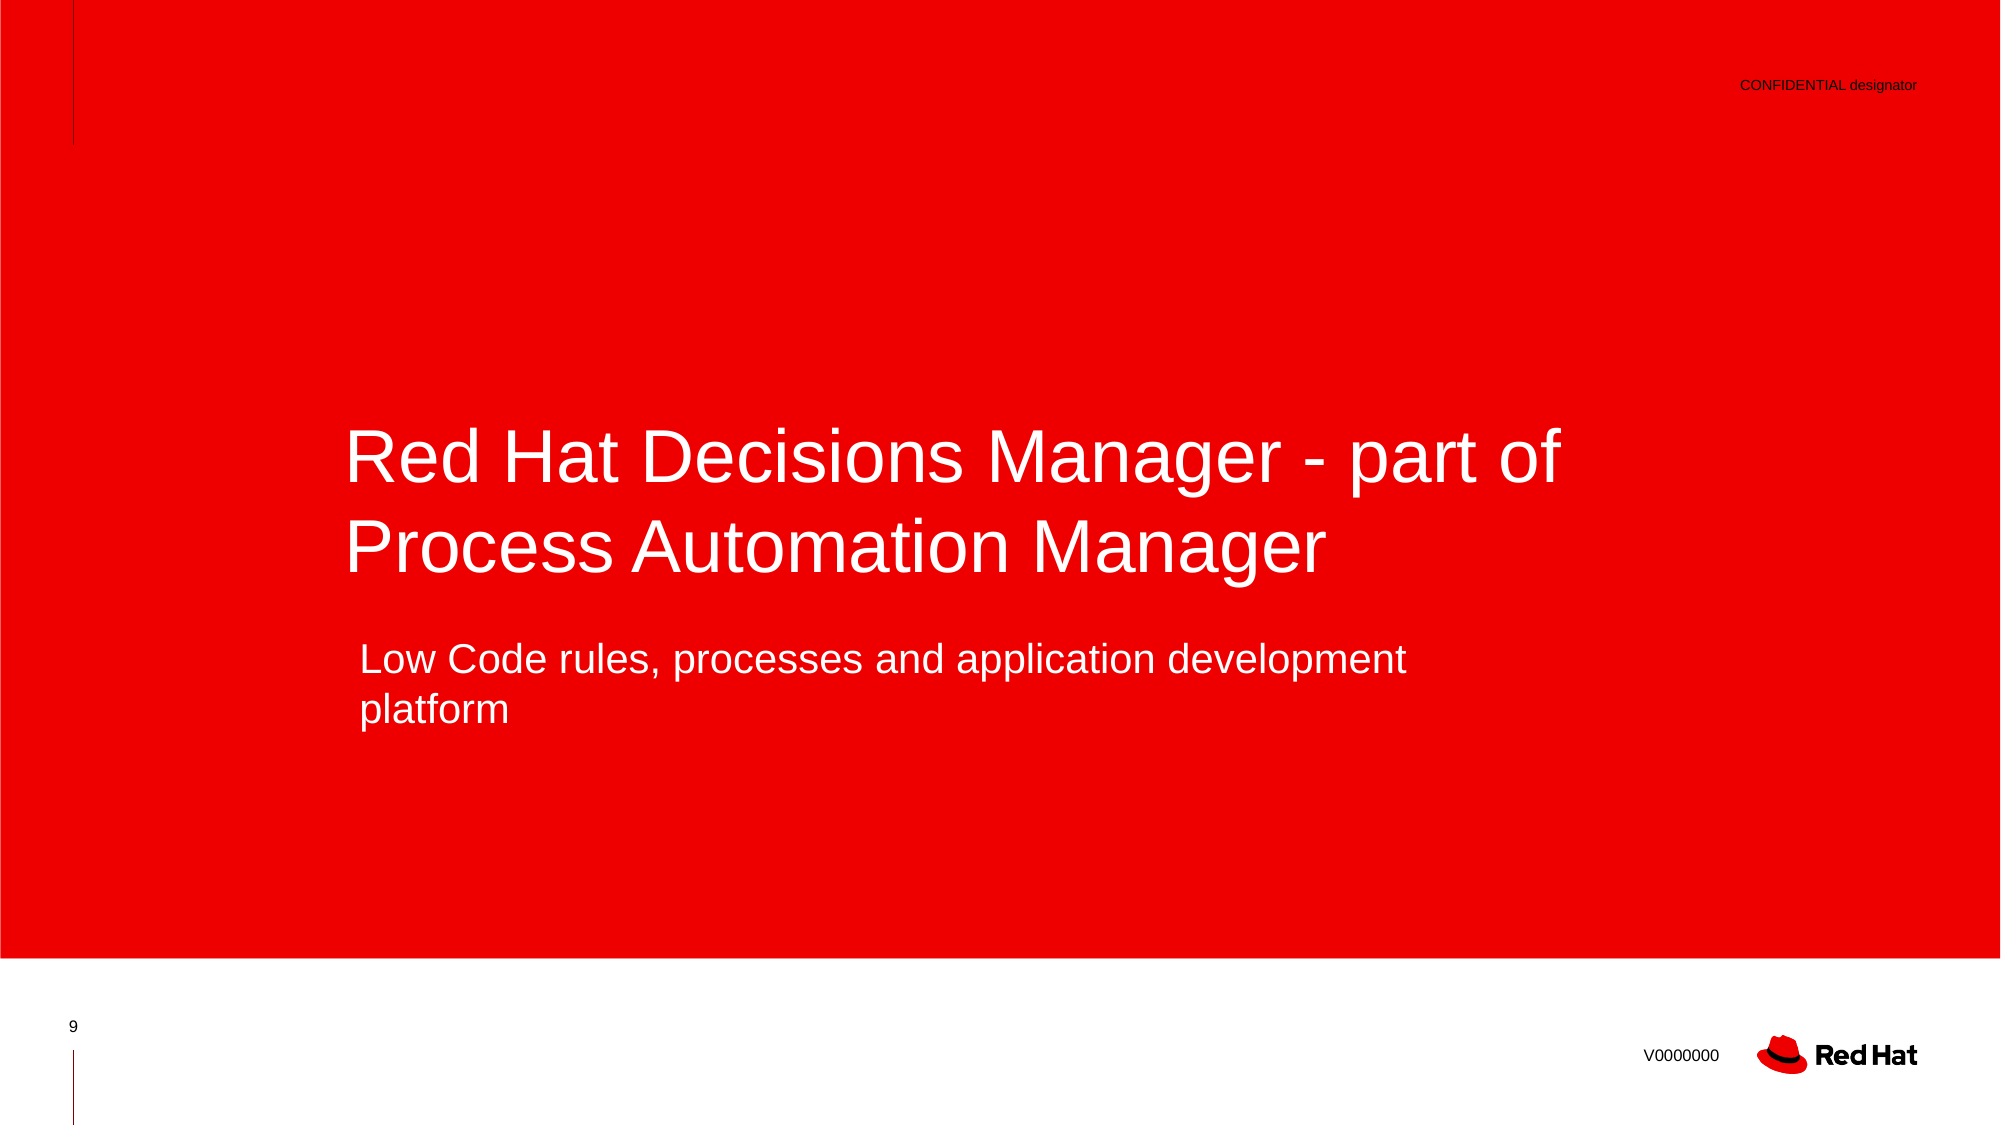

# Red Hat Decisions Manager - part of Process Automation Manager
Low Code rules, processes and application development platform
9